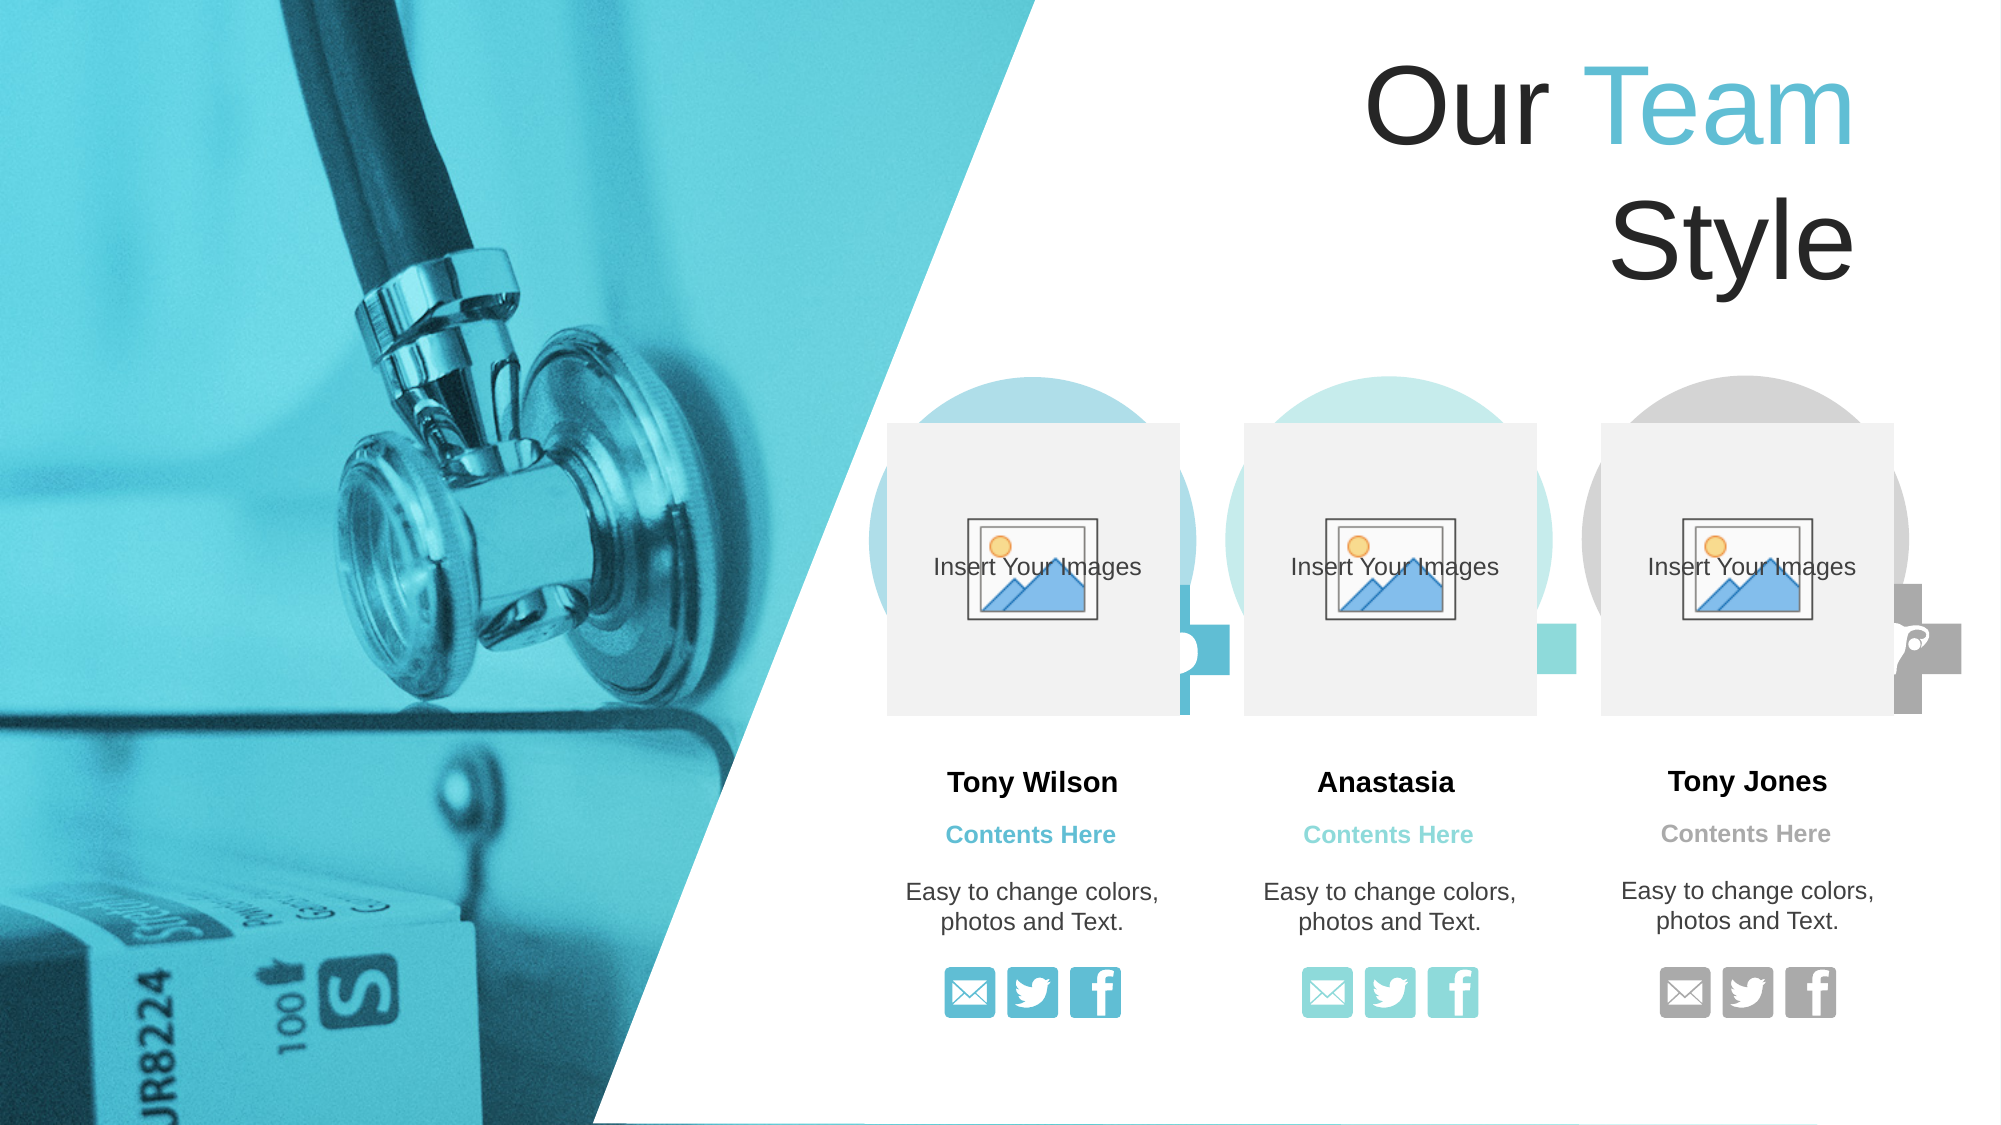

Our Team
Style

Tony Jones
Contents Here
Easy to change colors, photos and Text.
Tony Wilson
Contents Here
Easy to change colors, photos and Text.
Anastasia
Contents Here
Easy to change colors, photos and Text.